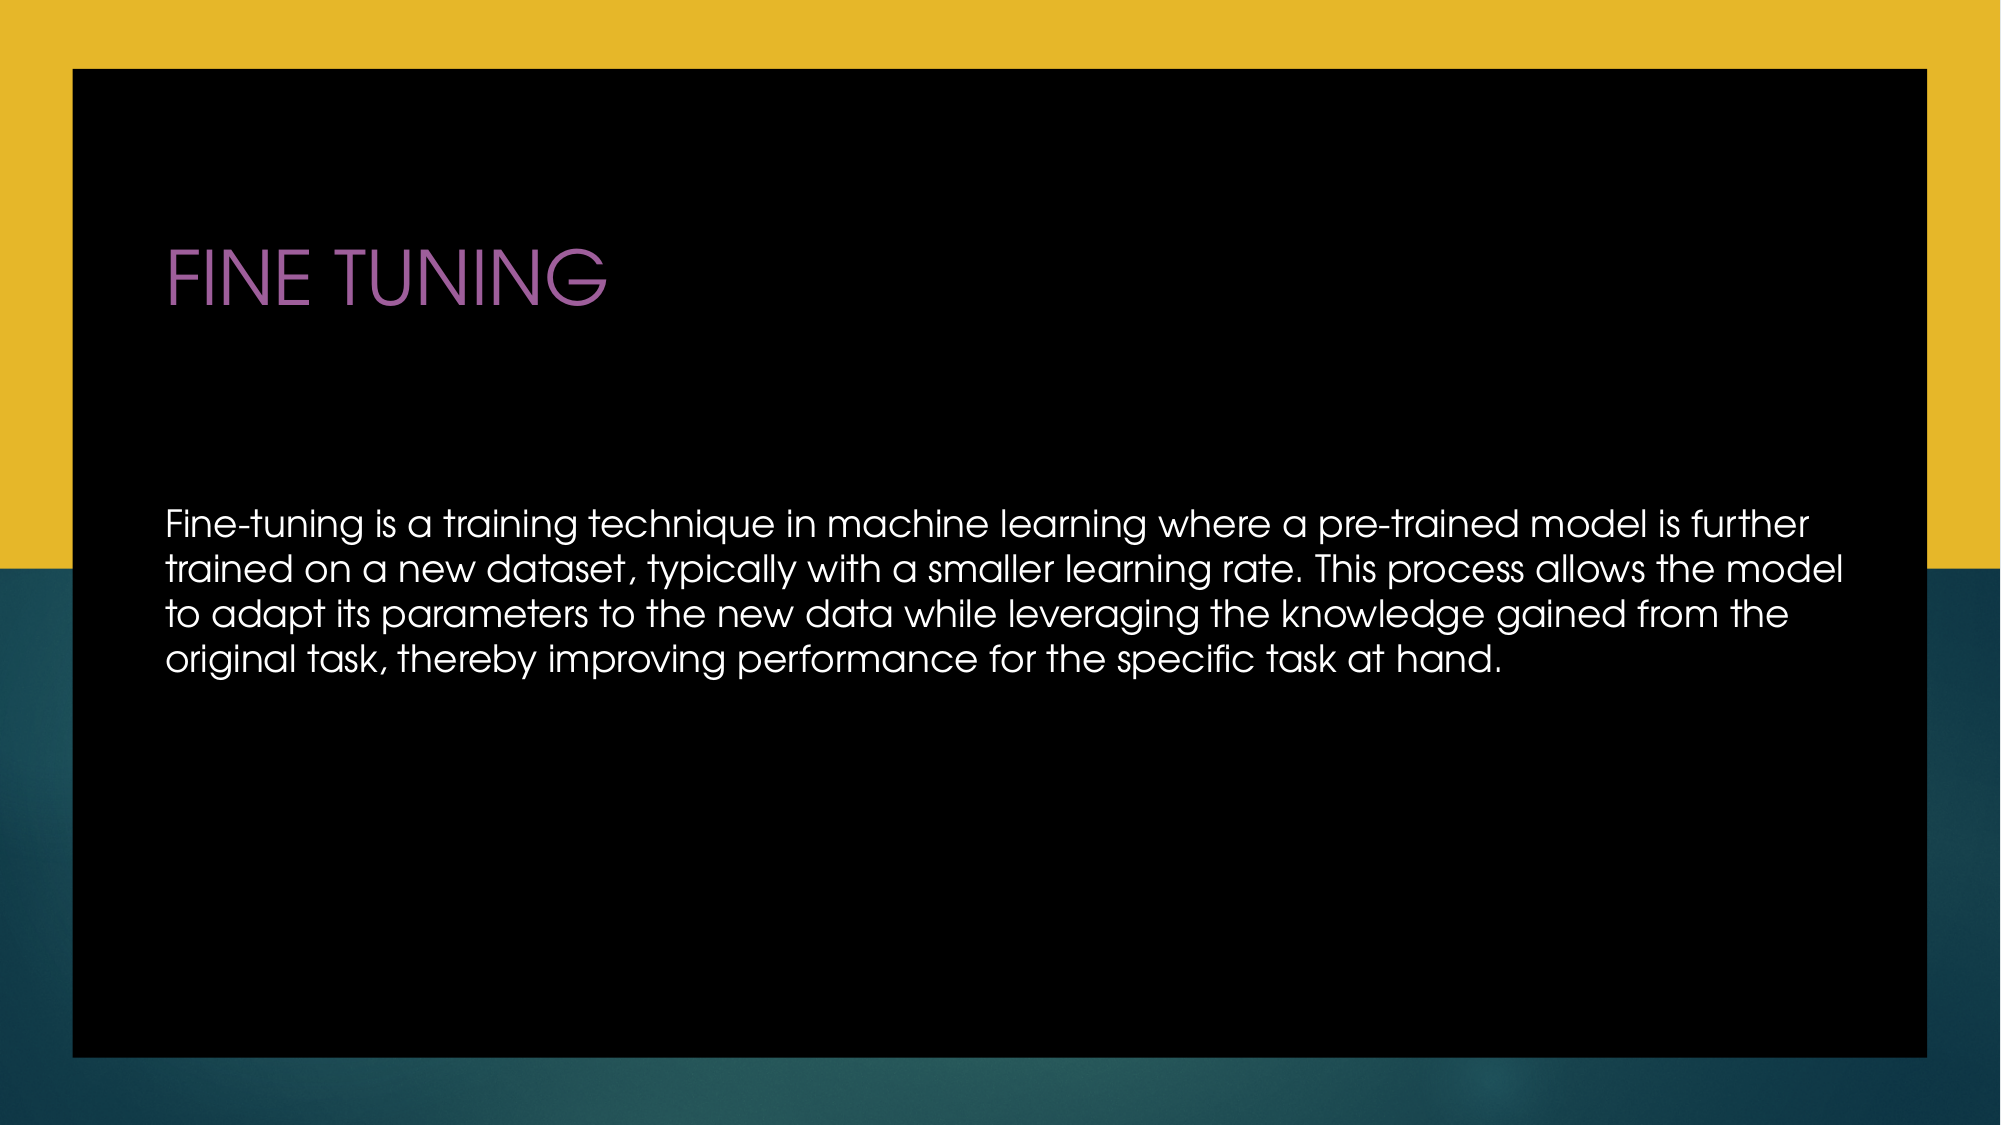

30
# FINE TUNING
Fine-tuning is a training technique in machine learning where a pre-trained model is further trained on a new dataset, typically with a smaller learning rate. This process allows the model to adapt its parameters to the new data while leveraging the knowledge gained from the original task, thereby improving performance for the specific task at hand.